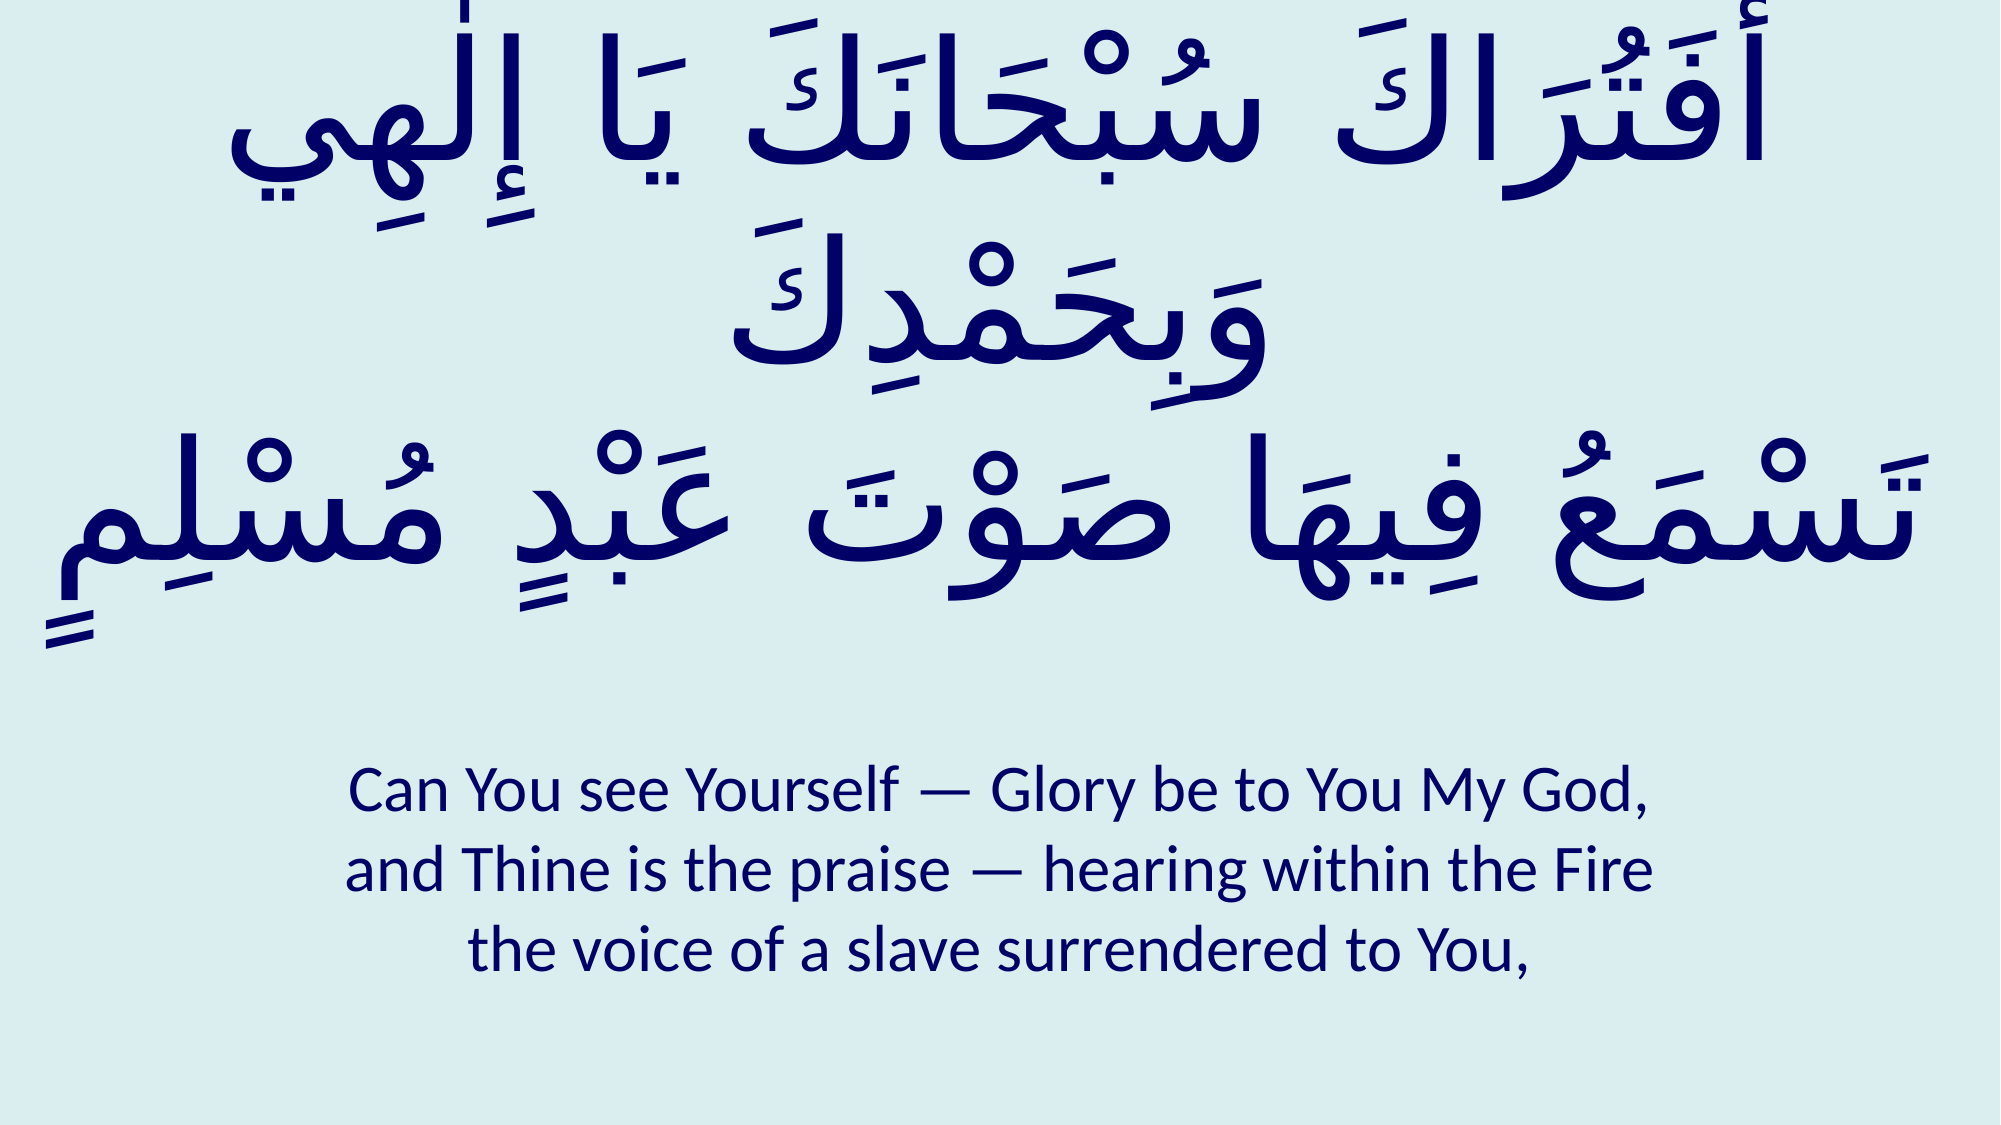

# أَفَتُرَاكَ سُبْحَانَكَ یَا إِلٰهِي وَبِحَمْدِكَ تَسْمَعُ فِیهَا صَوْتَ عَبْدٍ مُسْلِمٍ
Can You see Yourself — Glory be to You My God, and Thine is the praise — hearing within the Fire the voice of a slave surrendered to You,